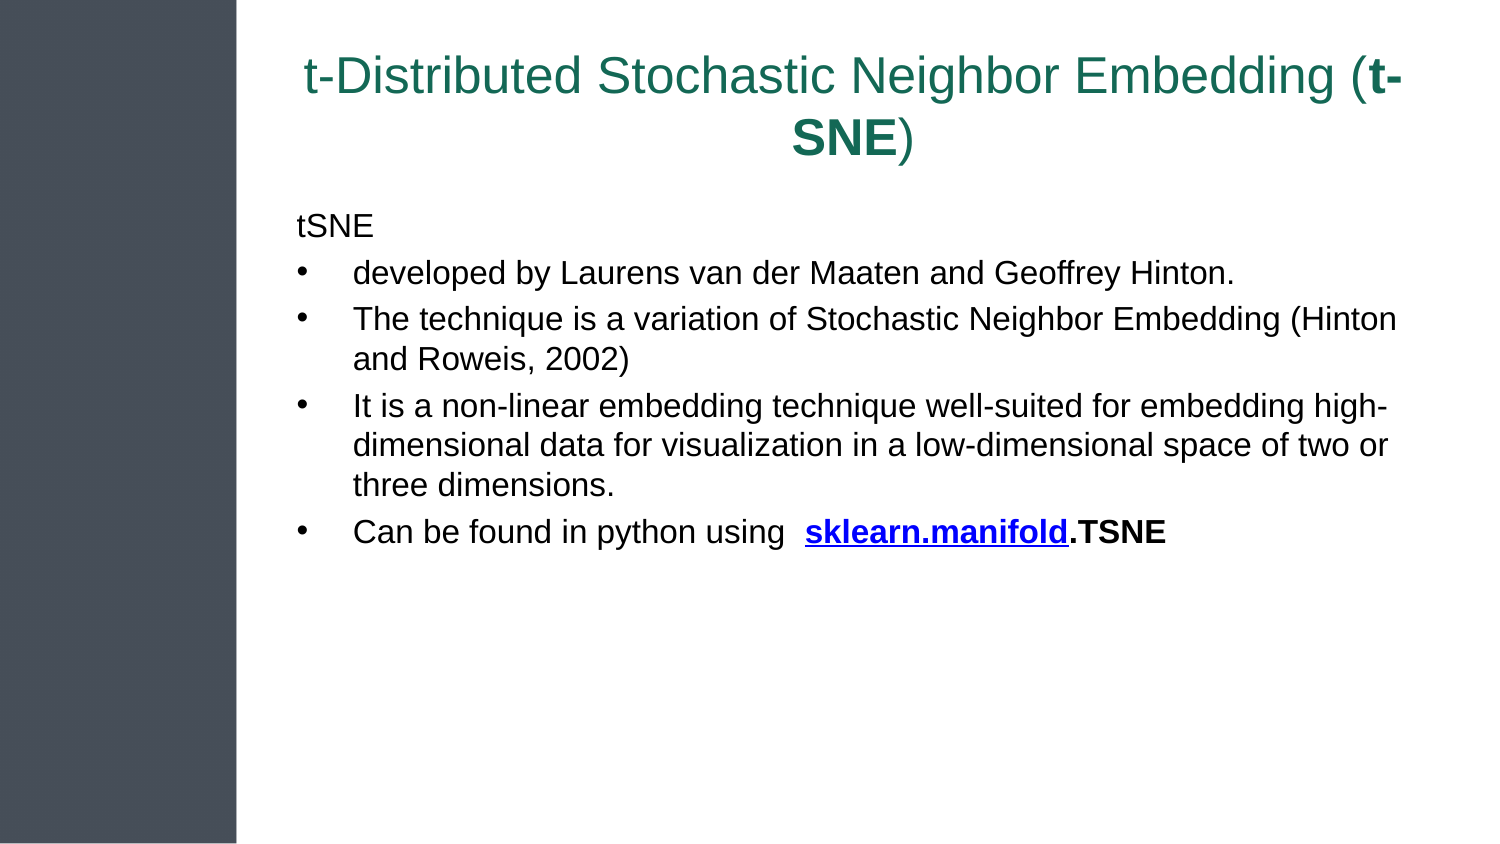

# t-Distributed Stochastic Neighbor Embedding (t-SNE)
tSNE
developed by Laurens van der Maaten and Geoffrey Hinton.
The technique is a variation of Stochastic Neighbor Embedding (Hinton and Roweis, 2002)
It is a non-linear embedding technique well-suited for embedding high-dimensional data for visualization in a low-dimensional space of two or three dimensions.
Can be found in python using  sklearn.manifold.TSNE